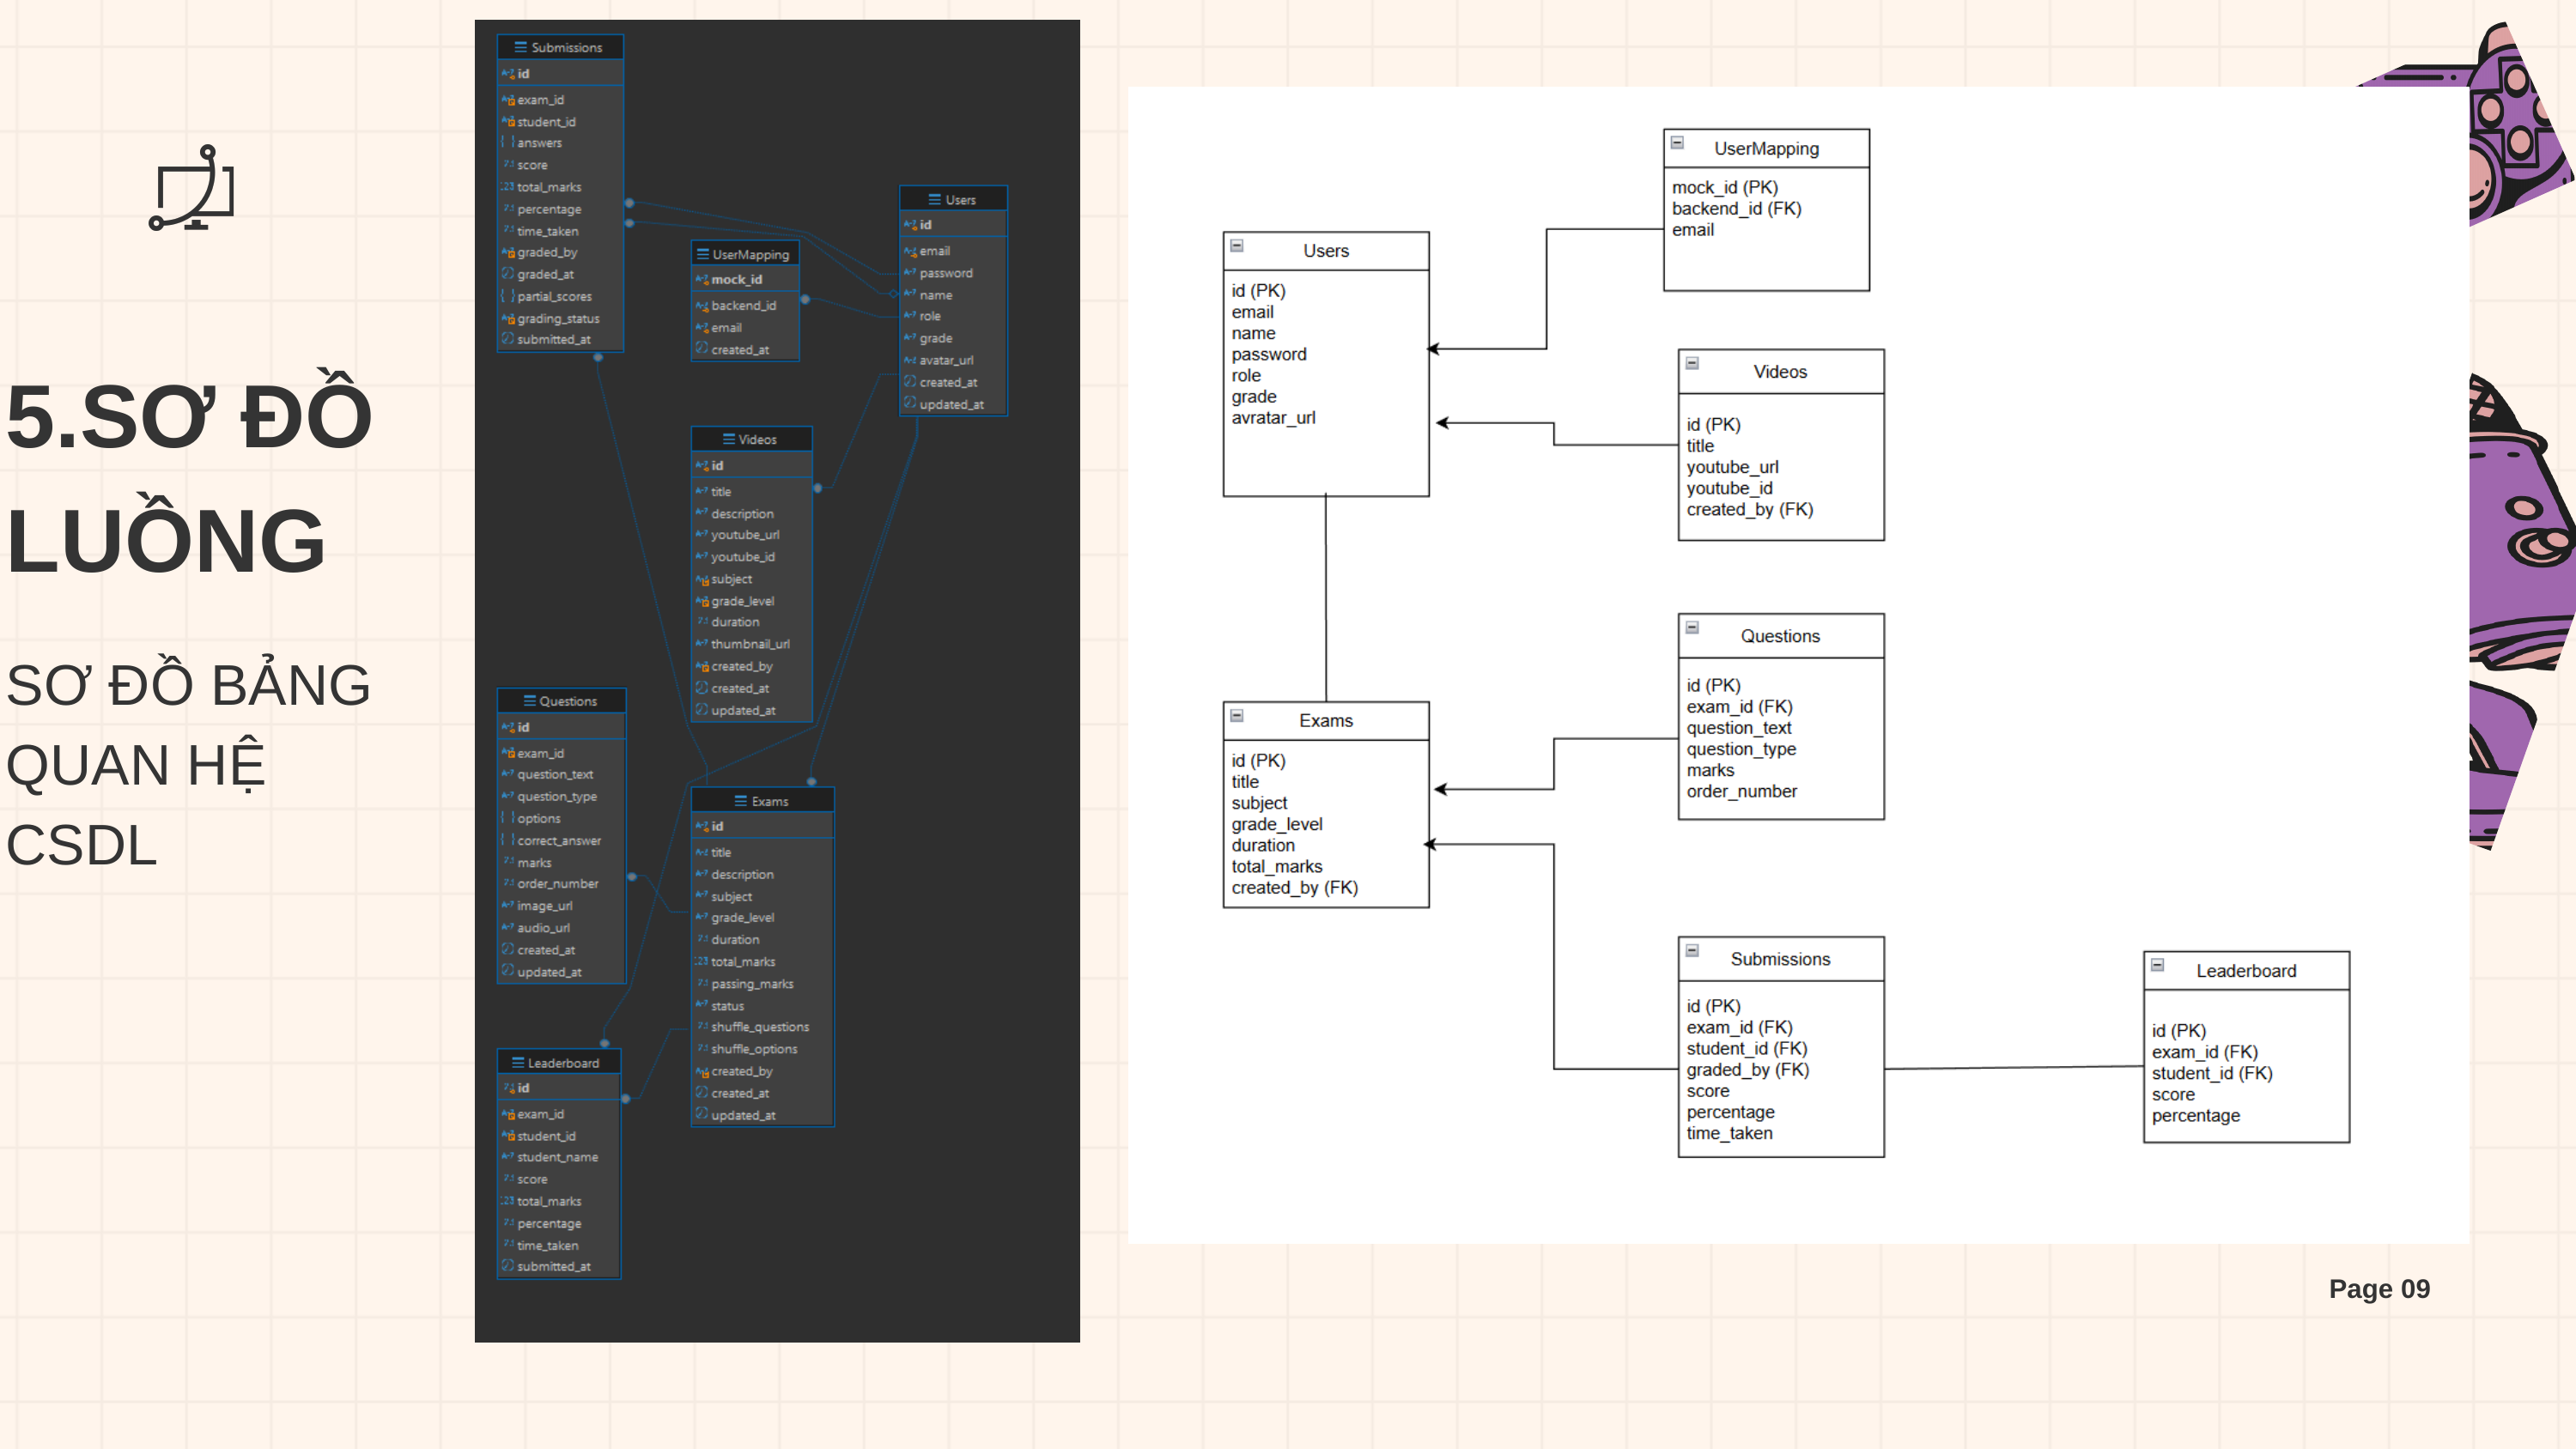

5.SƠ ĐỒ LUỒNG

SƠ ĐỒ BẢNG QUAN HỆ CSDL
Page 09